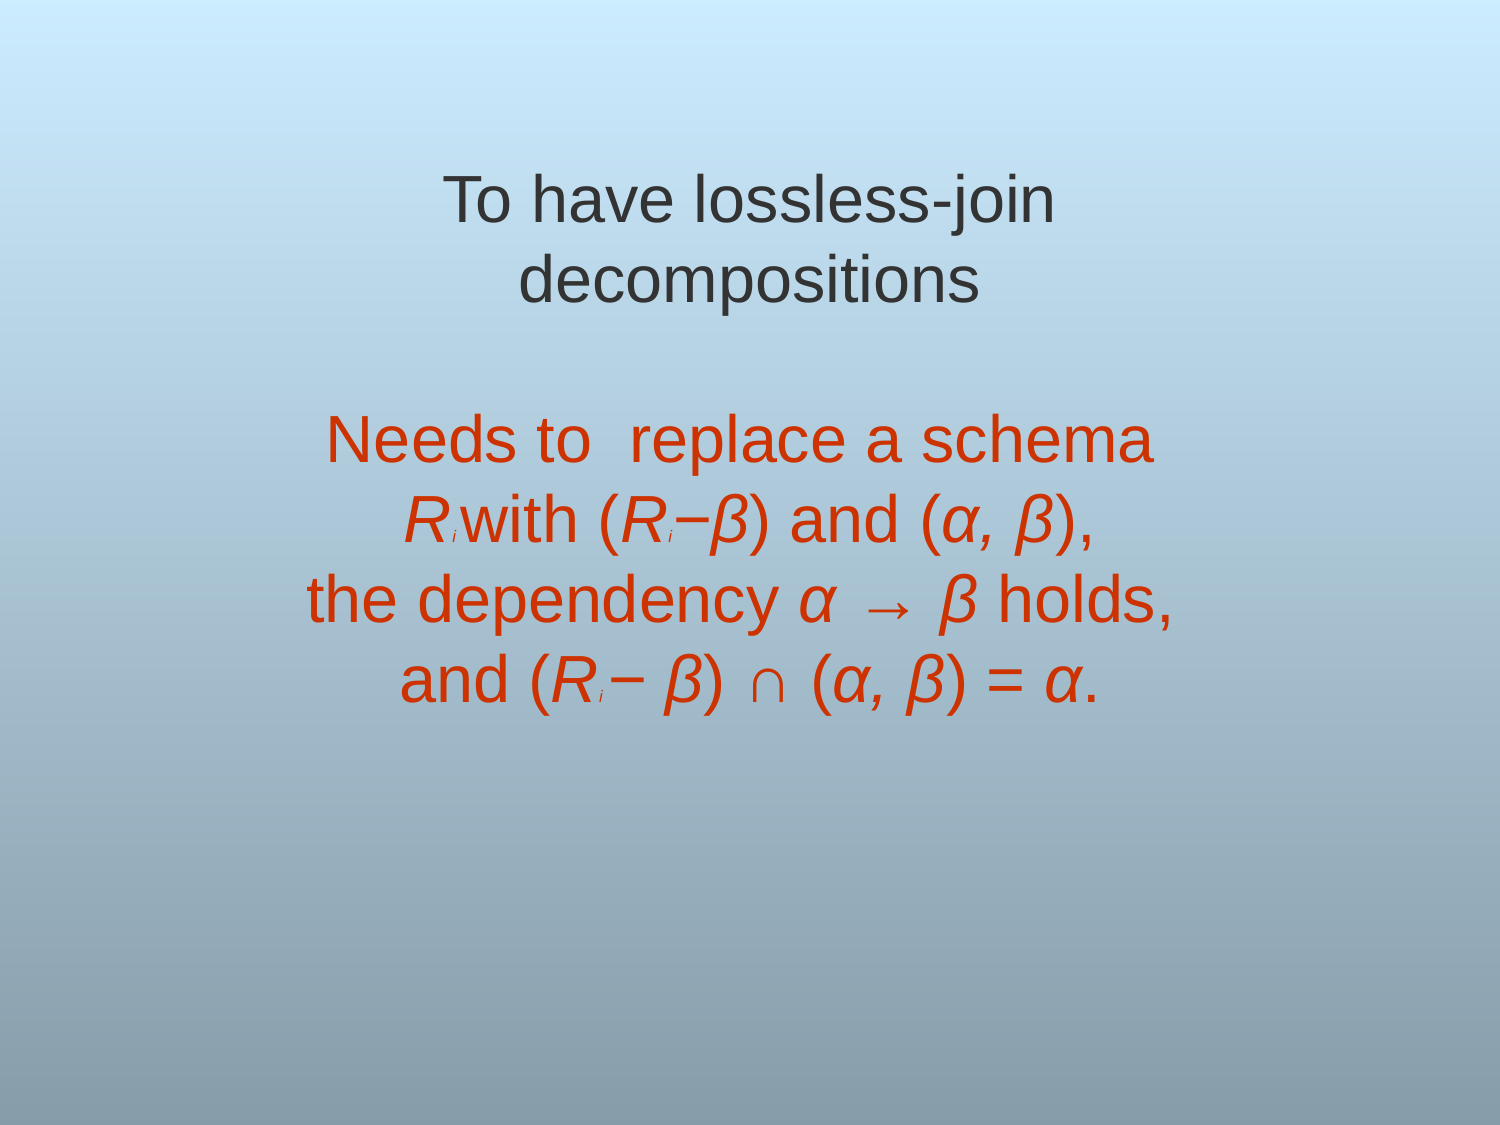

# To have lossless-join decompositions Needs to  replace a schema Ri with (Ri−β) and (α, β), the dependency α → β holds, and (Ri − β) ∩ (α, β) = α.